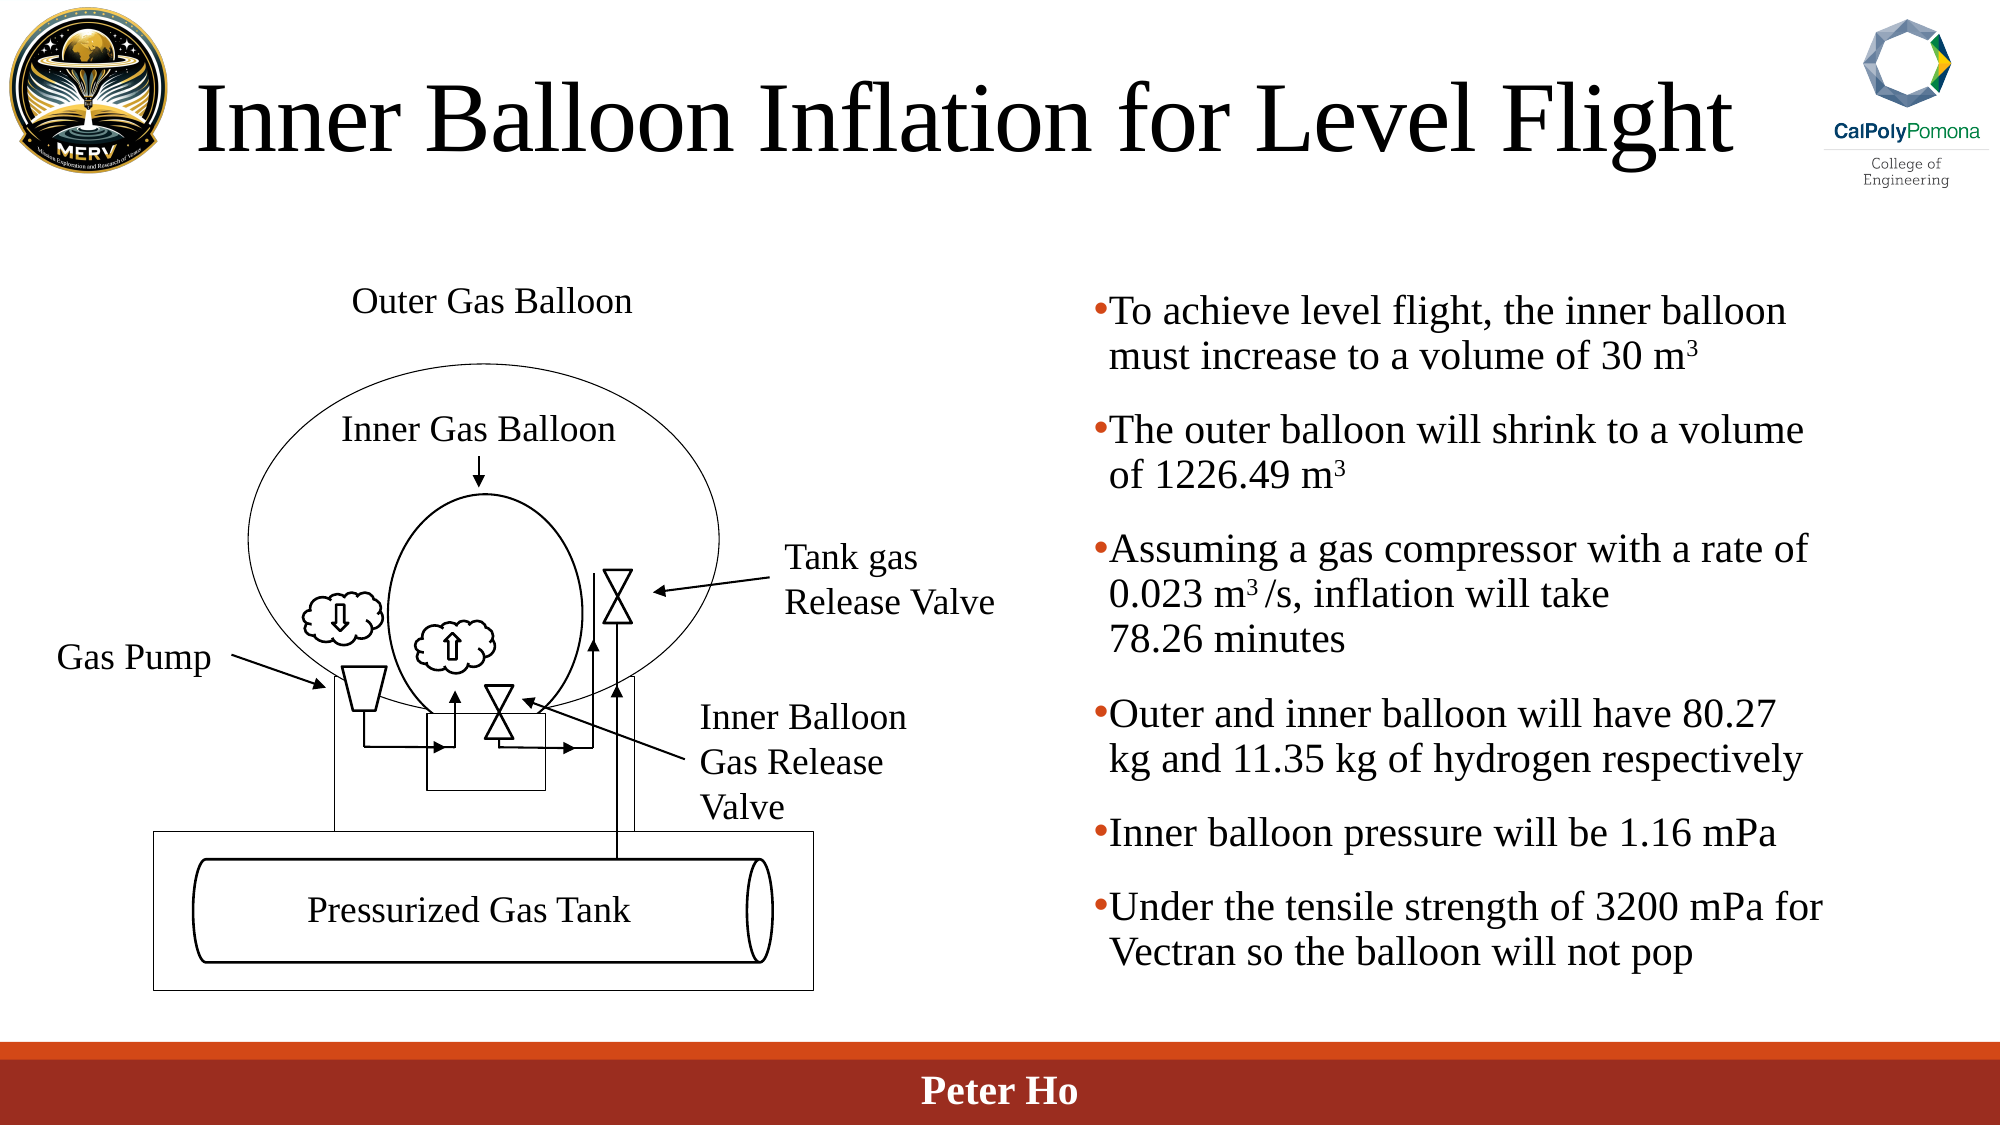

# Inner Balloon Inflation for Level Flight
Outer Gas Balloon
To achieve level flight, the inner balloon must increase to a volume of 30 m3
The outer balloon will shrink to a volume of 1226.49 m3
Assuming a gas compressor with a rate of 0.023 m3 /s, inflation will take 78.26 minutes
Outer and inner balloon will have 80.27 kg and 11.35 kg of hydrogen respectively
Inner balloon pressure will be 1.16 mPa
Under the tensile strength of 3200 mPa for Vectran so the balloon will not pop

Inner Gas Balloon

Tank gas Release Valve

Gas Pump

Inner Balloon Gas Release Valve

Pressurized Gas Tank
Peter Ho
34